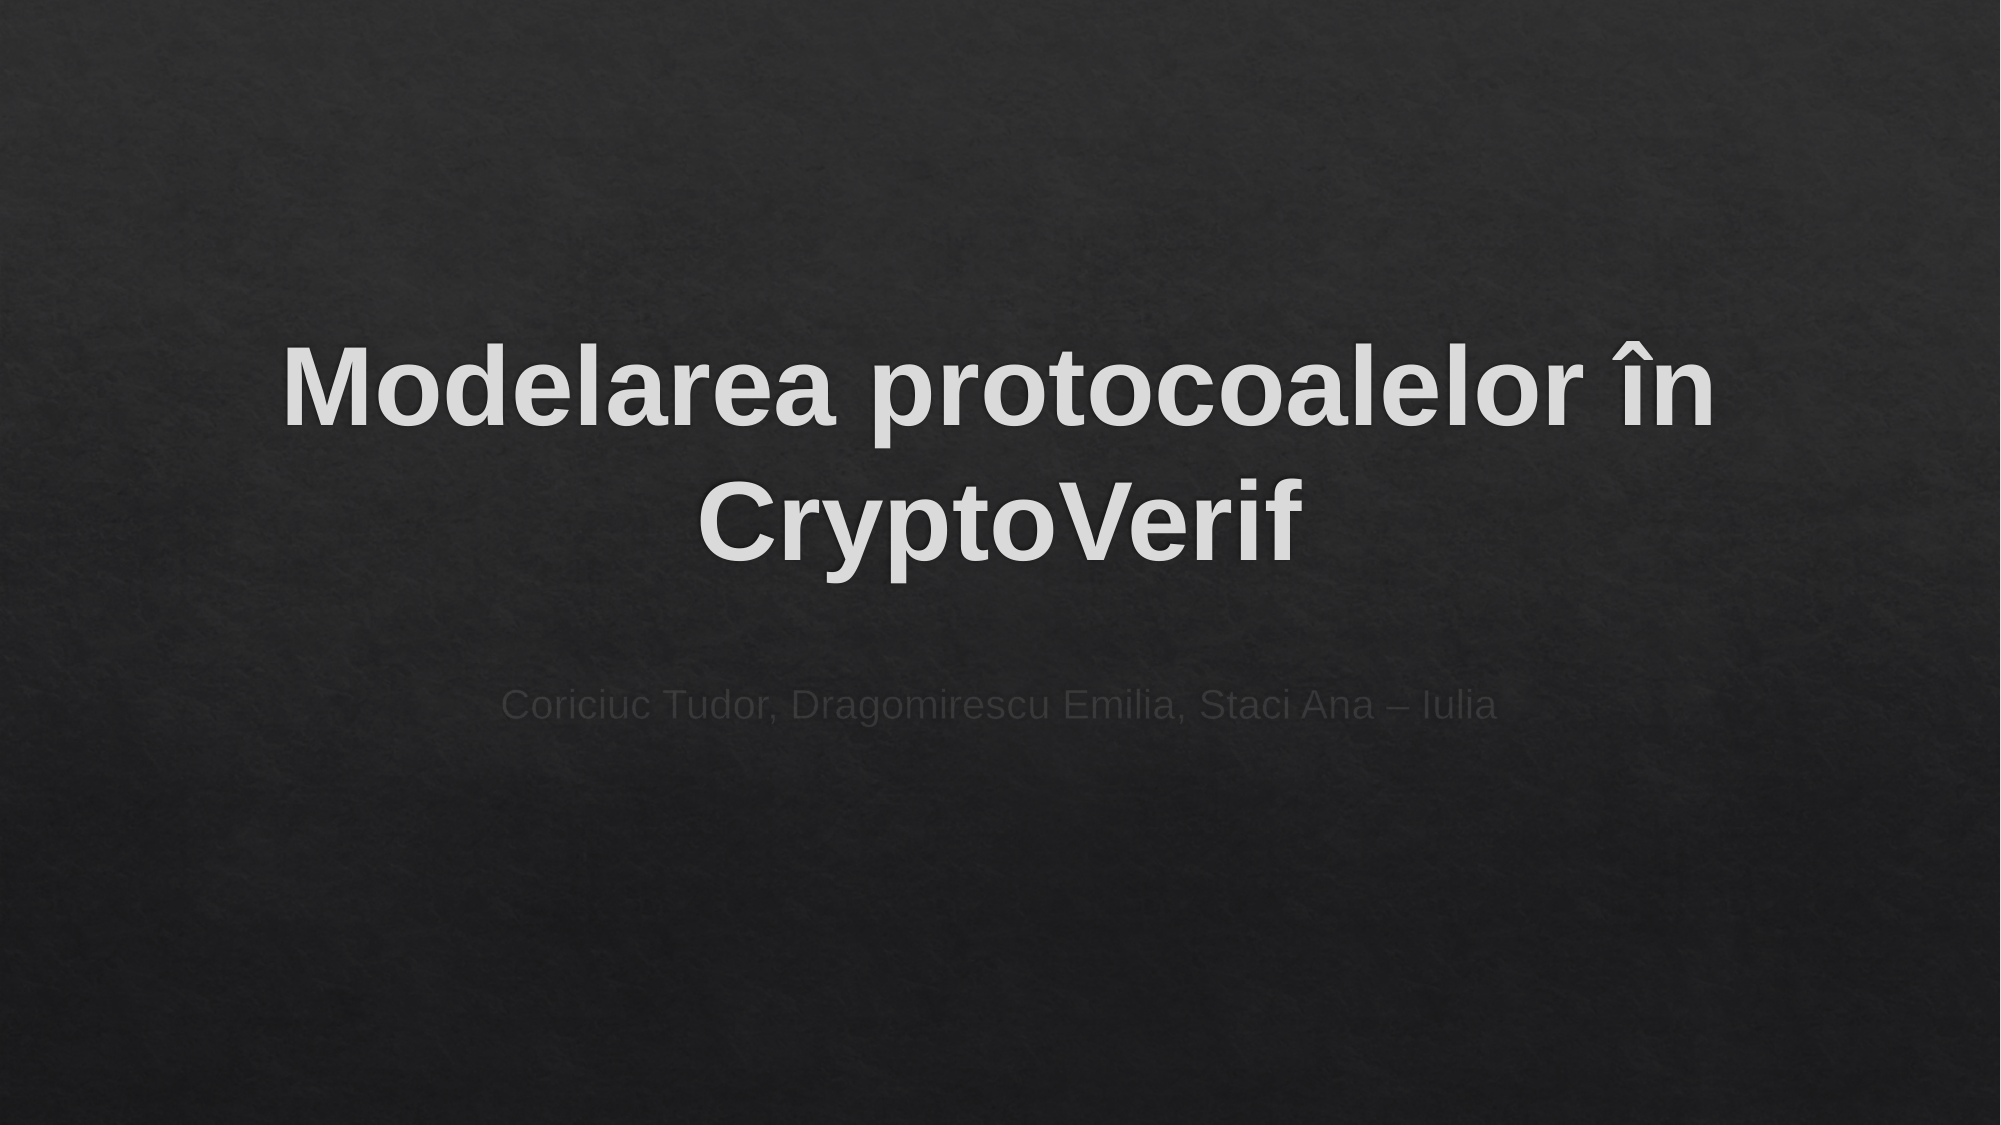

# Modelarea protocoalelor în CryptoVerif
Coriciuc Tudor, Dragomirescu Emilia, Staci Ana – Iulia